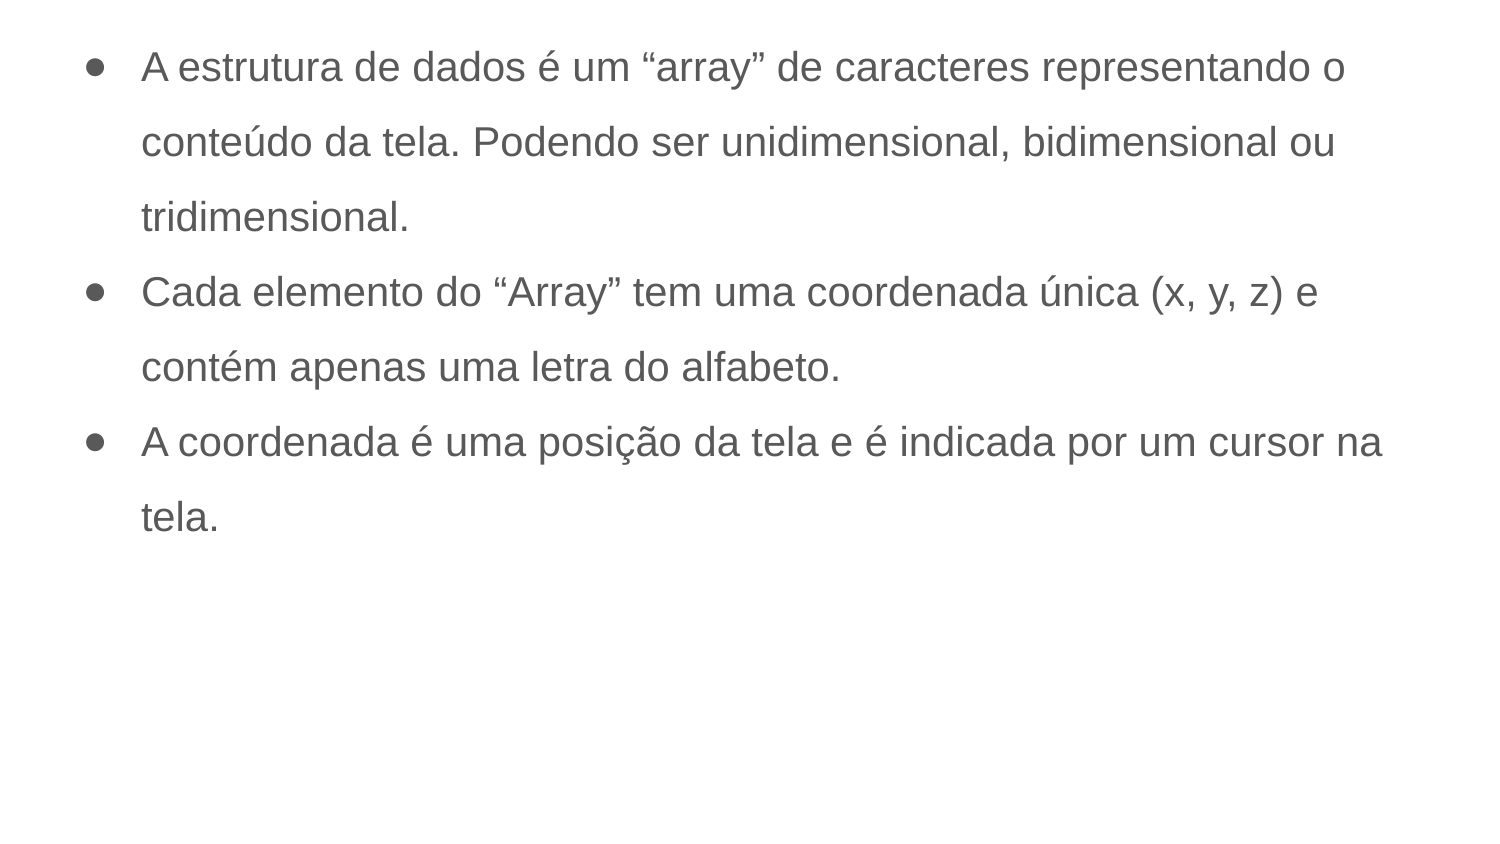

A estrutura de dados é um “array” de caracteres representando o conteúdo da tela. Podendo ser unidimensional, bidimensional ou tridimensional.
Cada elemento do “Array” tem uma coordenada única (x, y, z) e contém apenas uma letra do alfabeto.
A coordenada é uma posição da tela e é indicada por um cursor na tela.